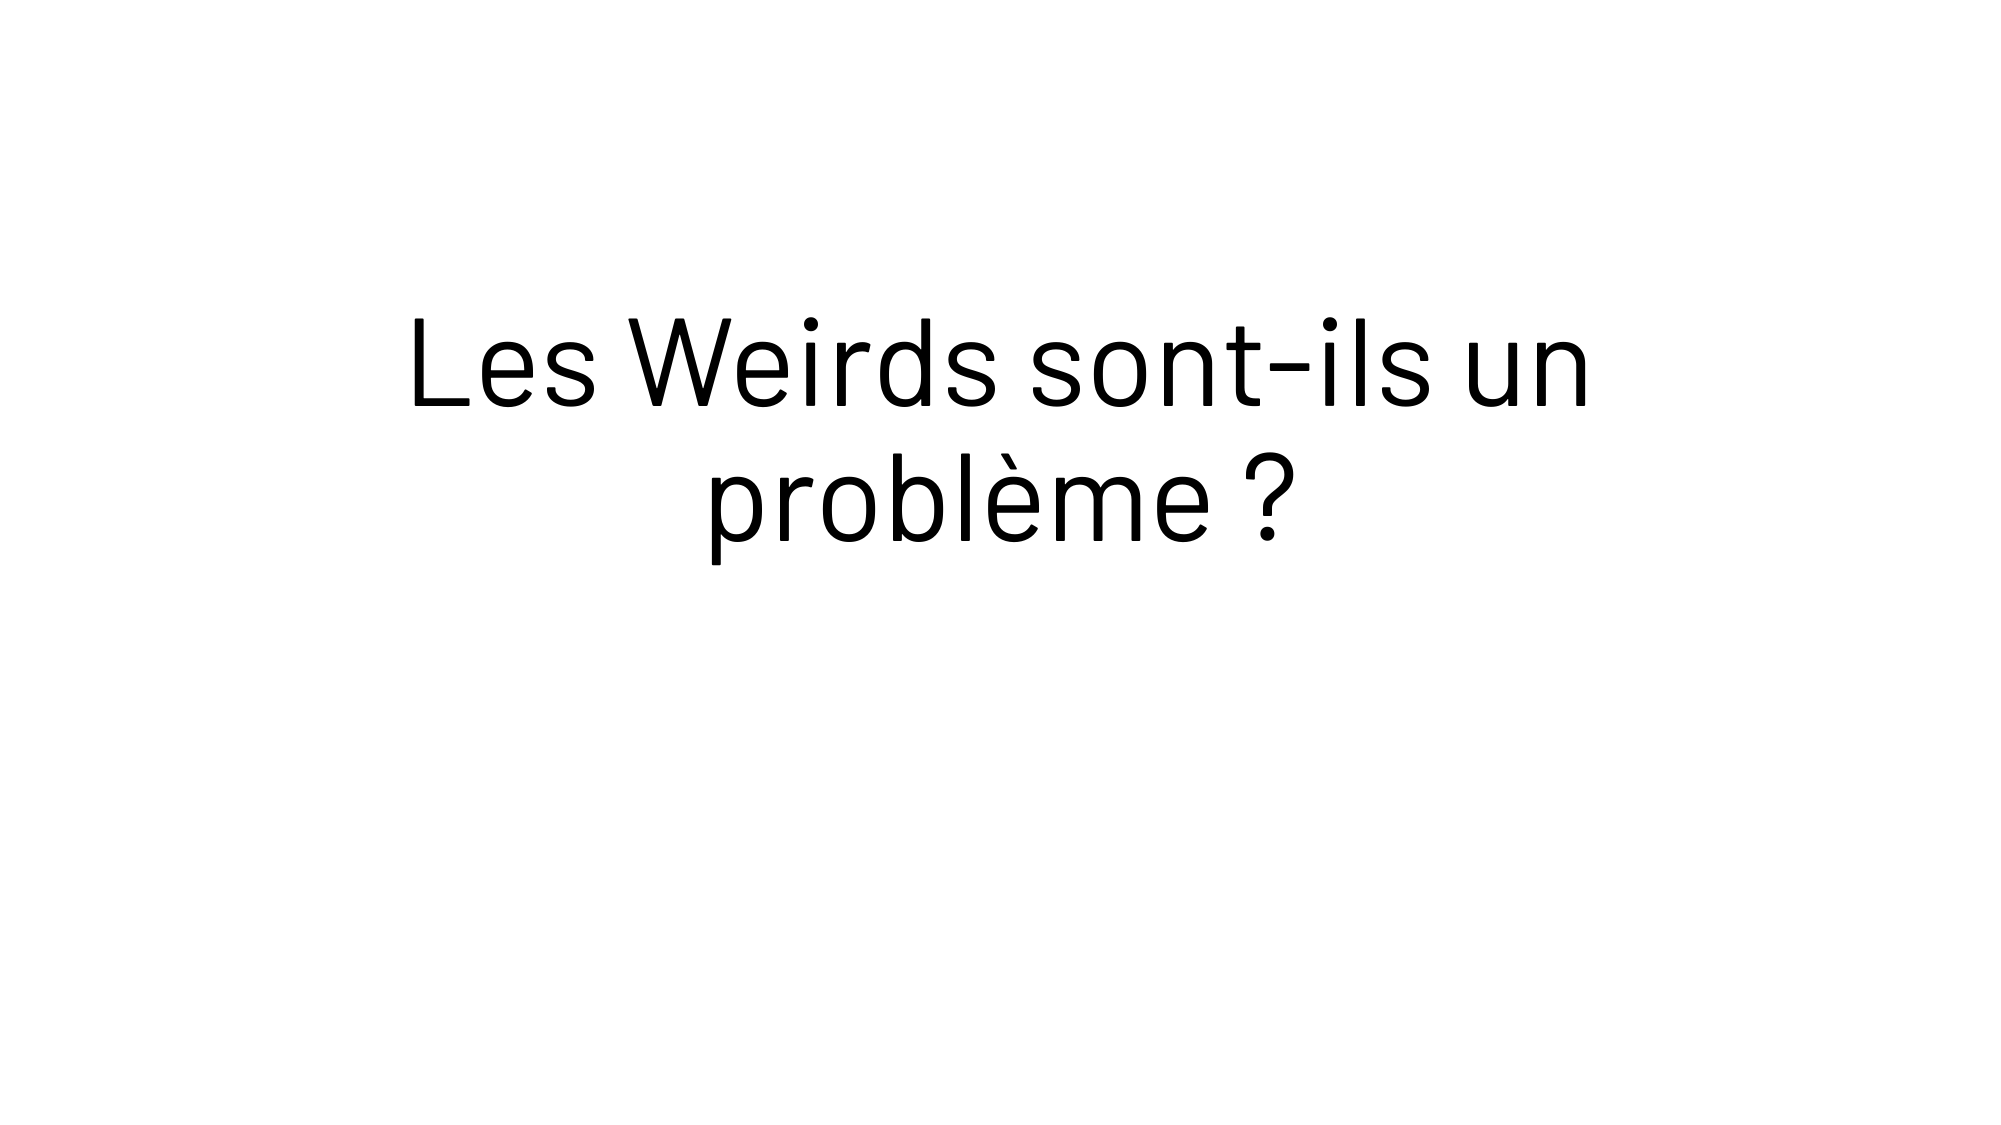

# Les Weirds sont-ils un problème ?